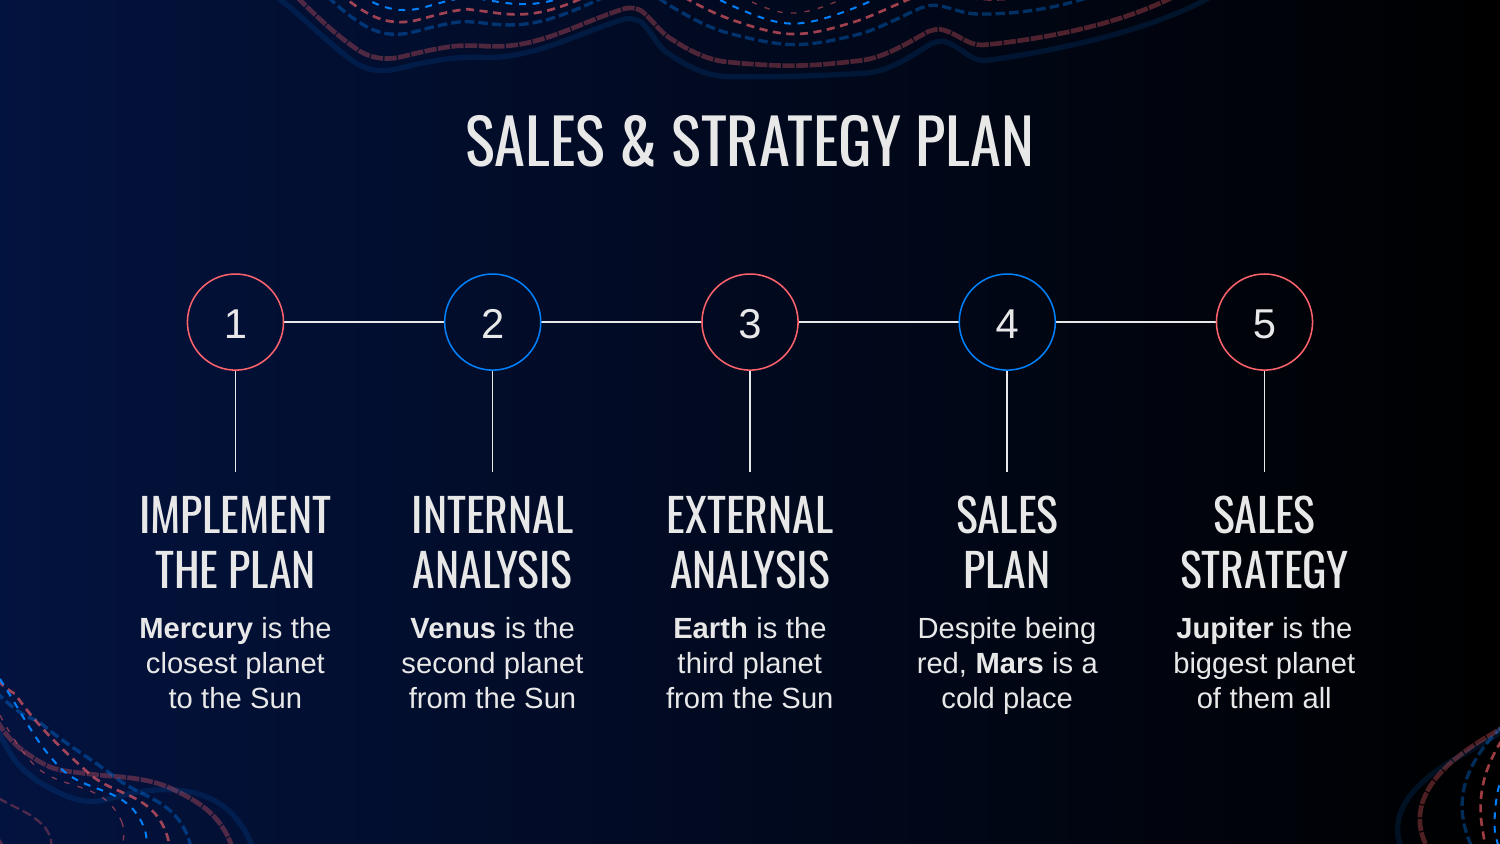

# SALES & STRATEGY PLAN
1
2
3
4
5
IMPLEMENT THE PLAN
INTERNAL ANALYSIS
EXTERNAL ANALYSIS
SALES PLAN
SALES STRATEGY
Mercury is the closest planet to the Sun
Venus is the second planet from the Sun
Earth is the third planet from the Sun
Despite being red, Mars is a cold place
Jupiter is the biggest planet of them all